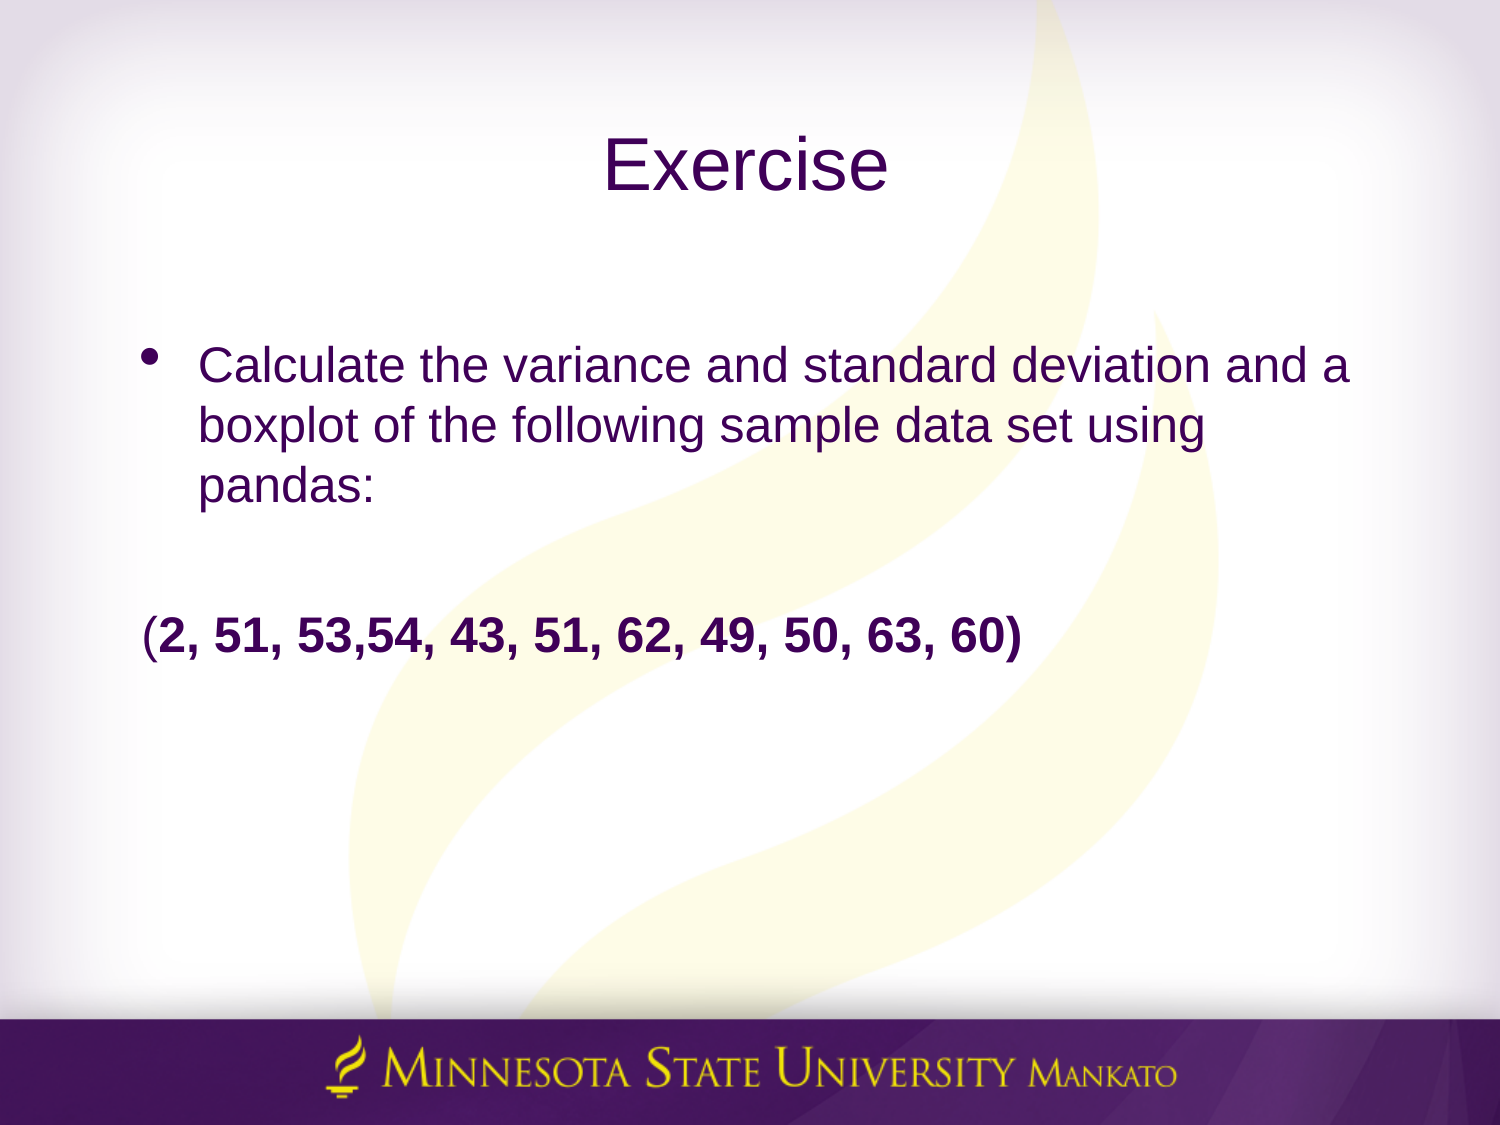

# Exercise
Calculate the variance and standard deviation and a boxplot of the following sample data set using pandas:

(2, 51, 53,54, 43, 51, 62, 49, 50, 63, 60)